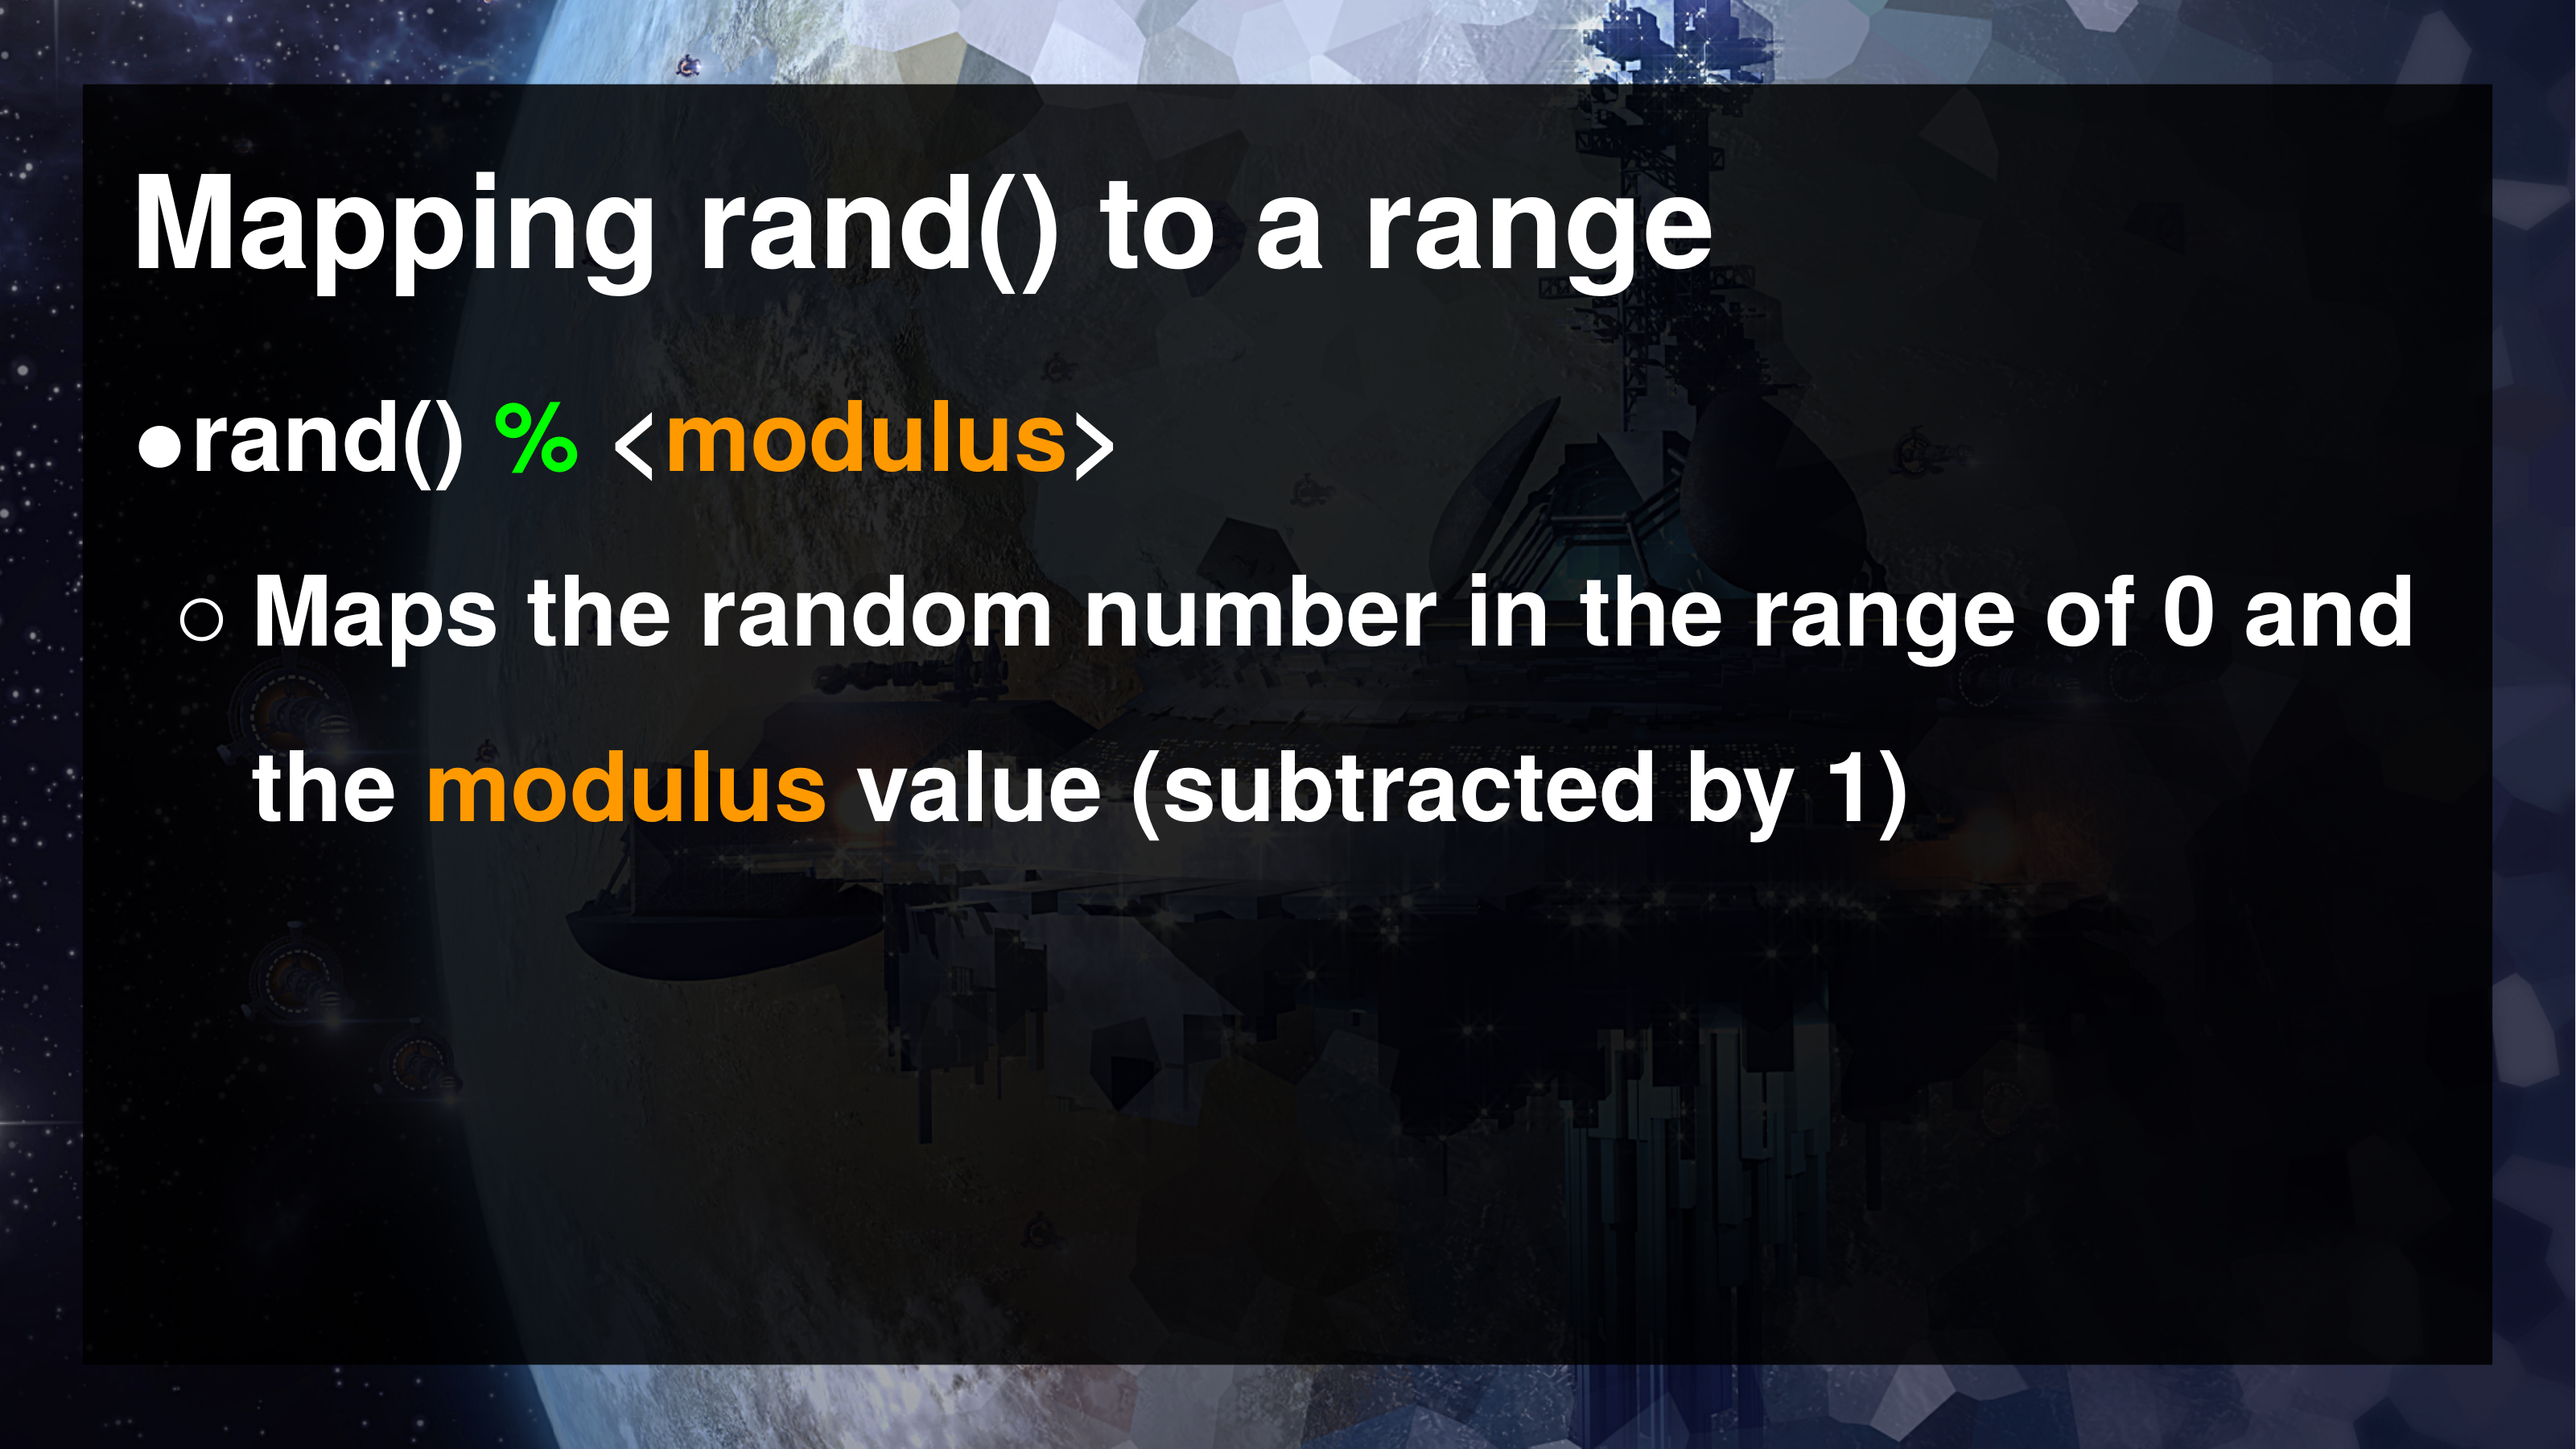

# Mapping rand() to a range
rand() % <modulus>
Maps the random number in the range of 0 and the modulus value (subtracted by 1)